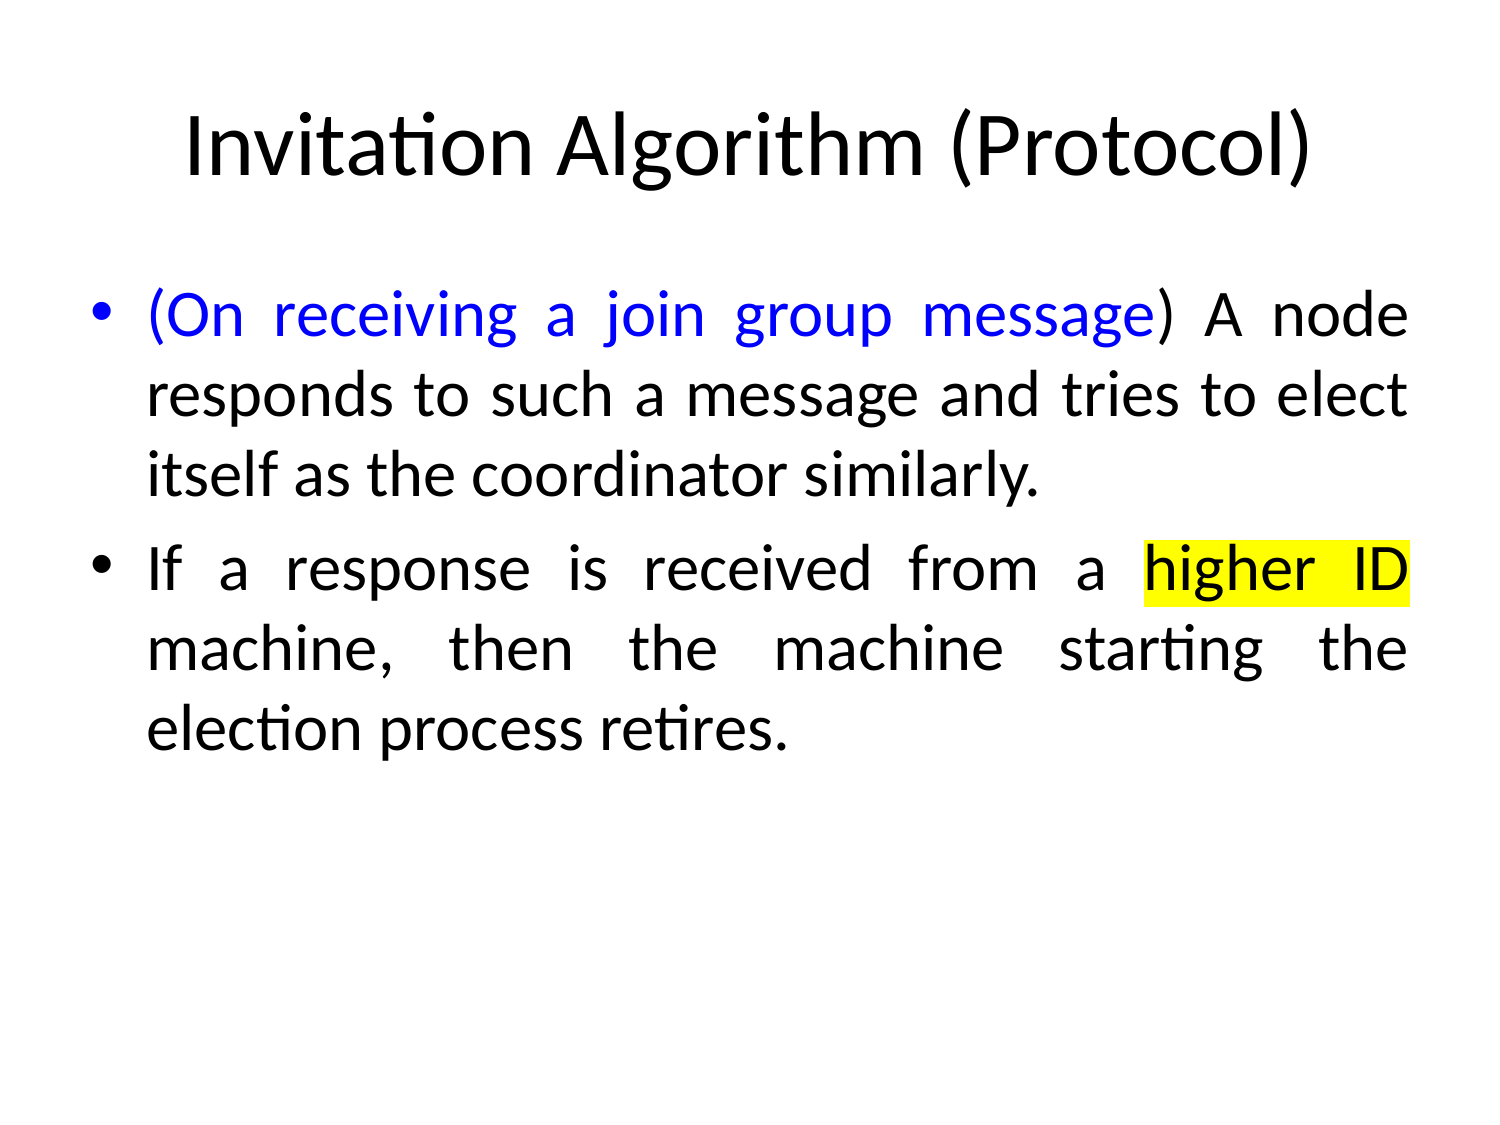

# Invitation Algorithm (Protocol)
(On receiving a join group message) A node responds to such a message and tries to elect itself as the coordinator similarly.
If a response is received from a higher ID machine, then the machine starting the election process retires.